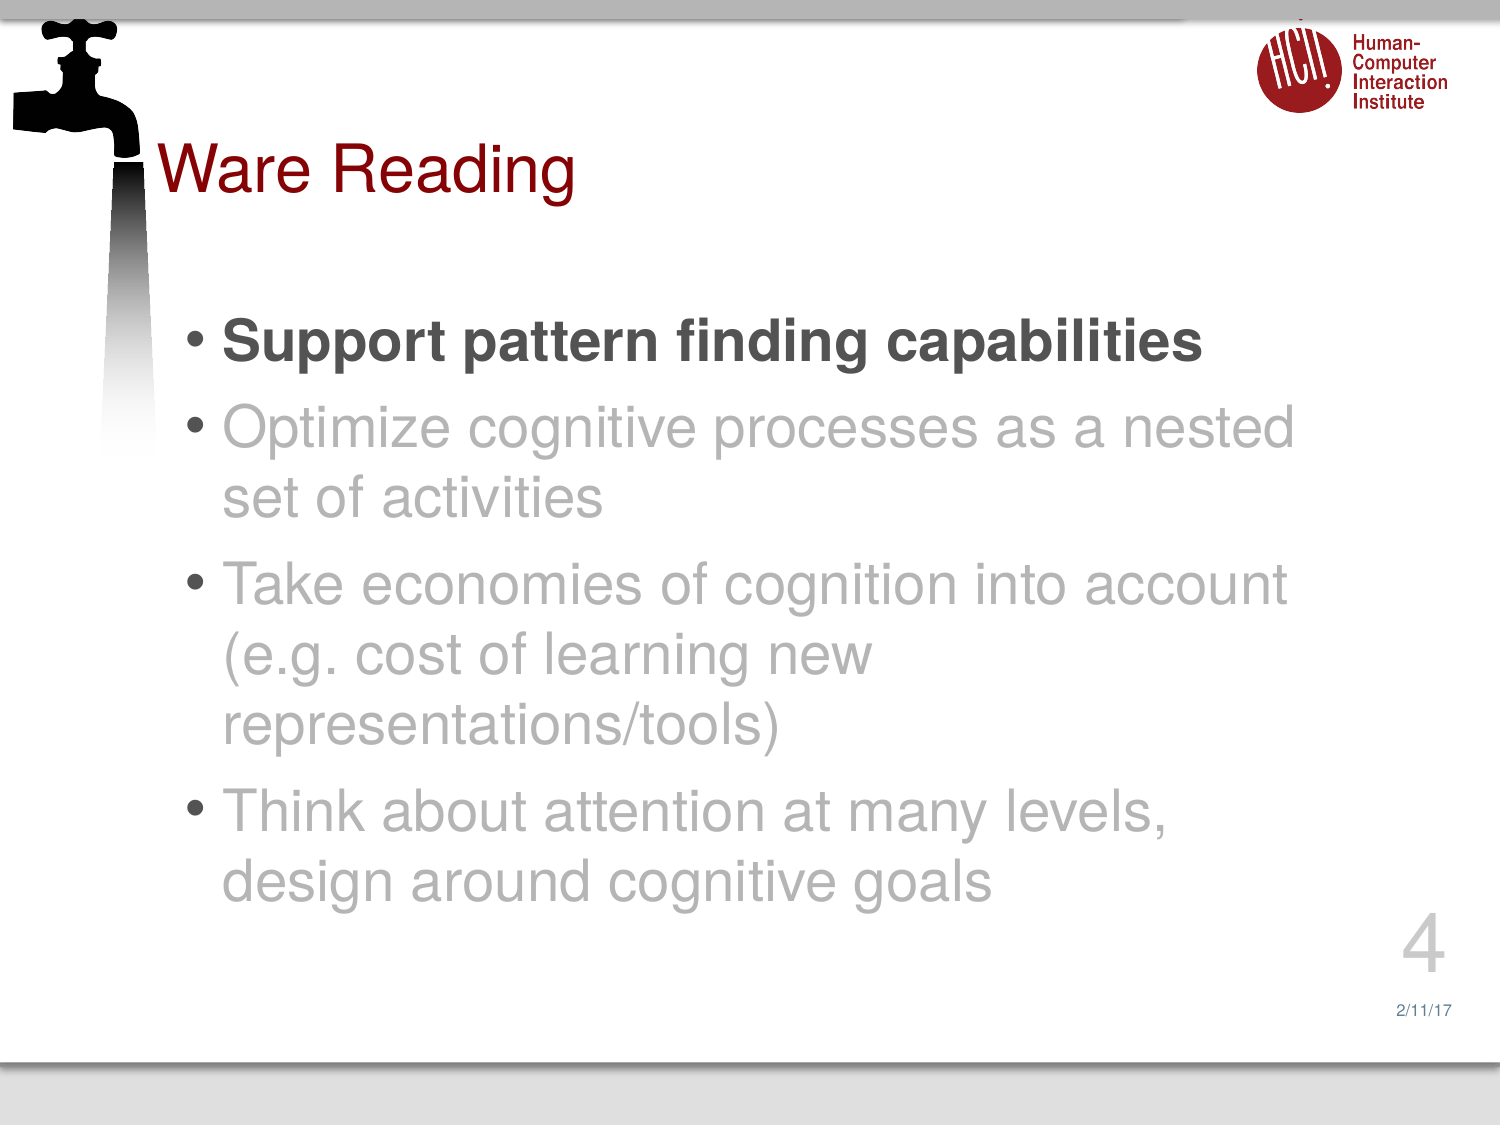

# Ware Reading
Support pattern finding capabilities
Optimize cognitive processes as a nested set of activities
Take economies of cognition into account (e.g. cost of learning new representations/tools)
Think about attention at many levels, design around cognitive goals
4
2/11/17